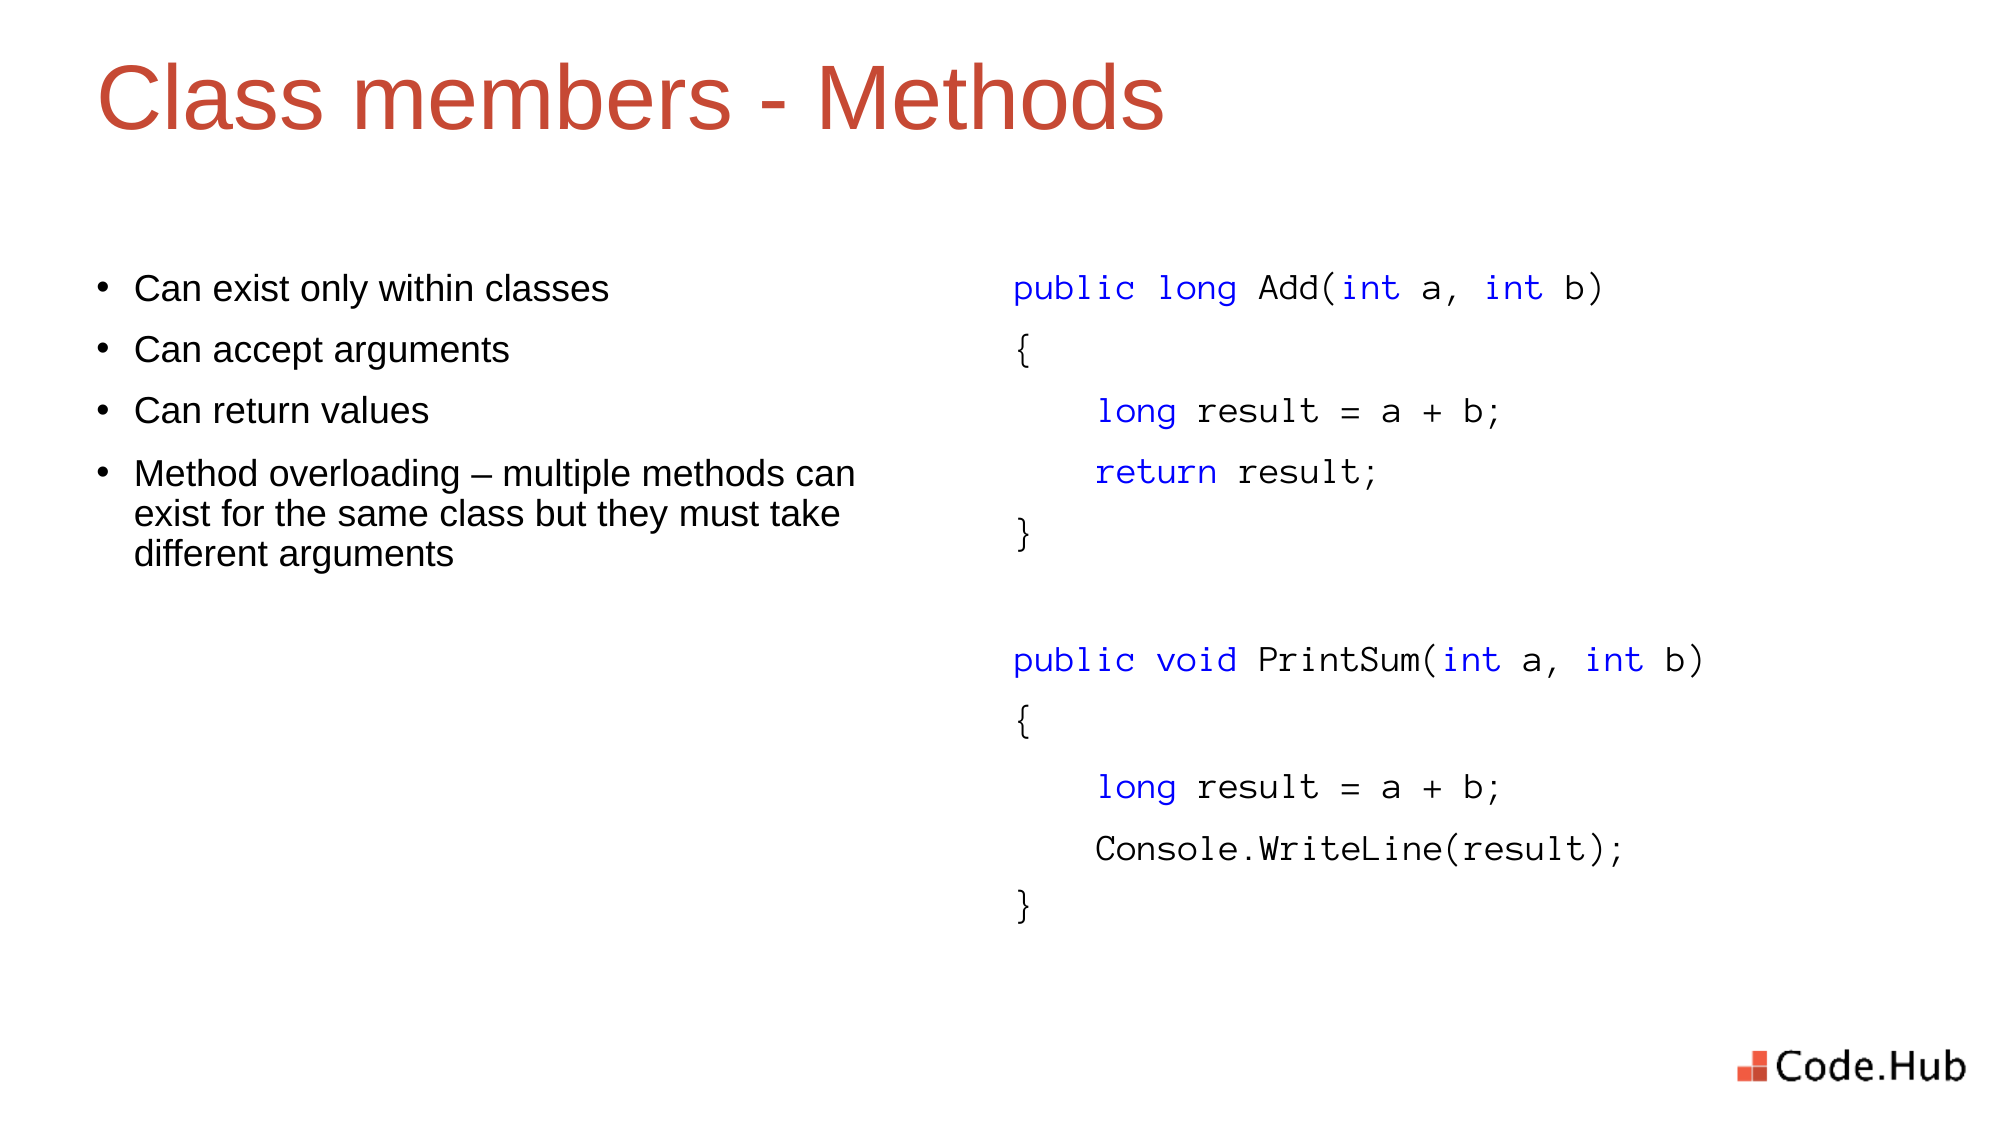

# Class members - Methods
public long Add(int a, int b)
{
long result = a + b;
return result;
}

public void PrintSum(int a, int b)
{
long result = a + b;  Console.WriteLine(result);
}
Can exist only within classes
Can accept arguments
Can return values
Method overloading – multiple methods can  exist for the same class but they must take  different arguments